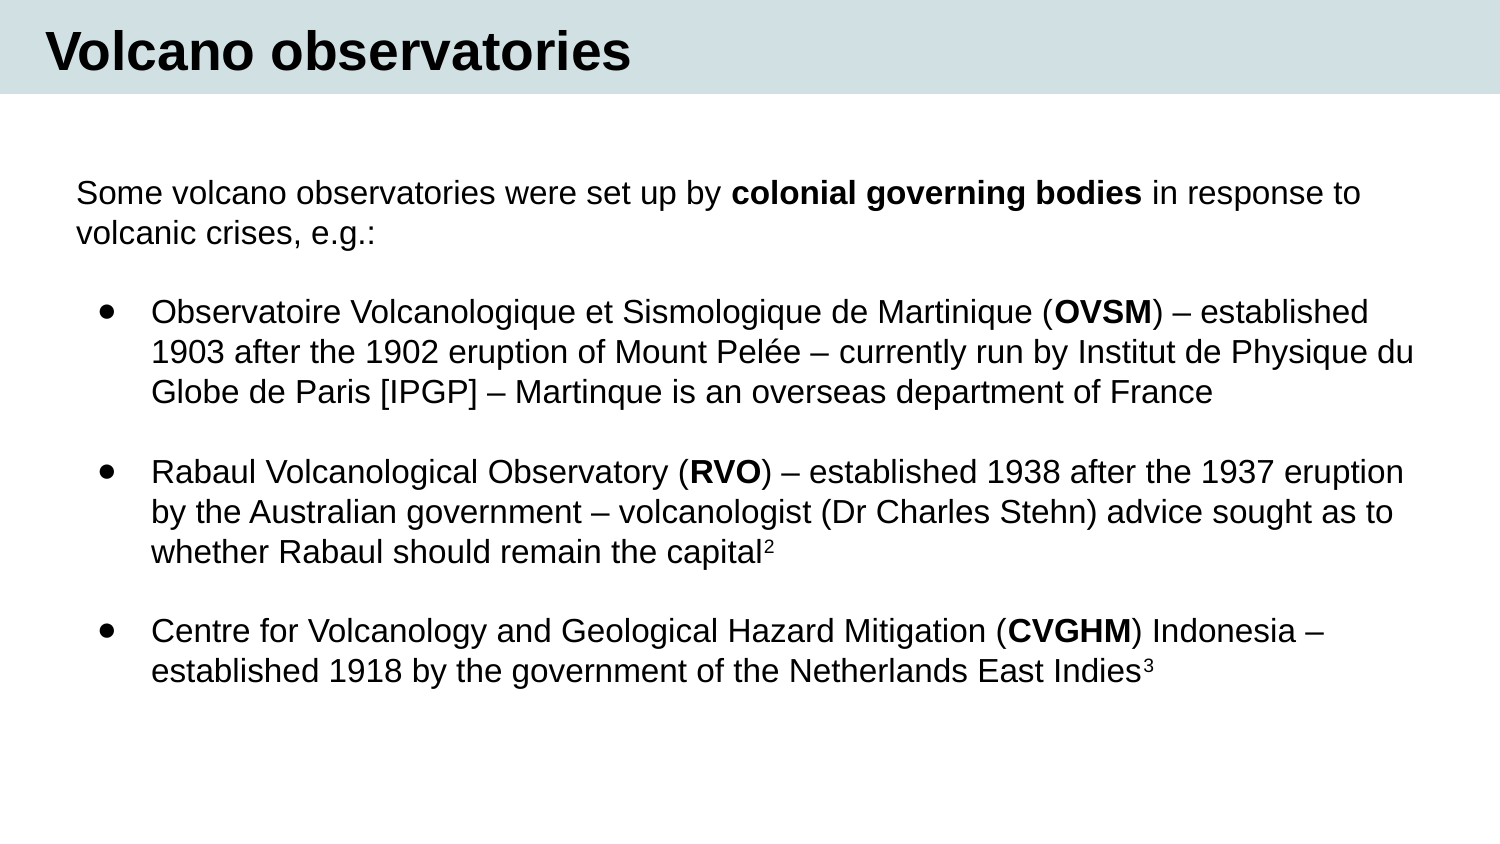

Volcano observatories
Some volcano observatories were set up by colonial governing bodies in response to volcanic crises, e.g.:

Observatoire Volcanologique et Sismologique de Martinique (OVSM) – established 1903 after the 1902 eruption of Mount Pelée – currently run by Institut de Physique du Globe de Paris [IPGP] – Martinque is an overseas department of France

Rabaul Volcanological Observatory (RVO) – established 1938 after the 1937 eruption by the Australian government – volcanologist (Dr Charles Stehn) advice sought as to whether Rabaul should remain the capital2

Centre for Volcanology and Geological Hazard Mitigation (CVGHM) Indonesia – established 1918 by the government of the Netherlands East Indies3